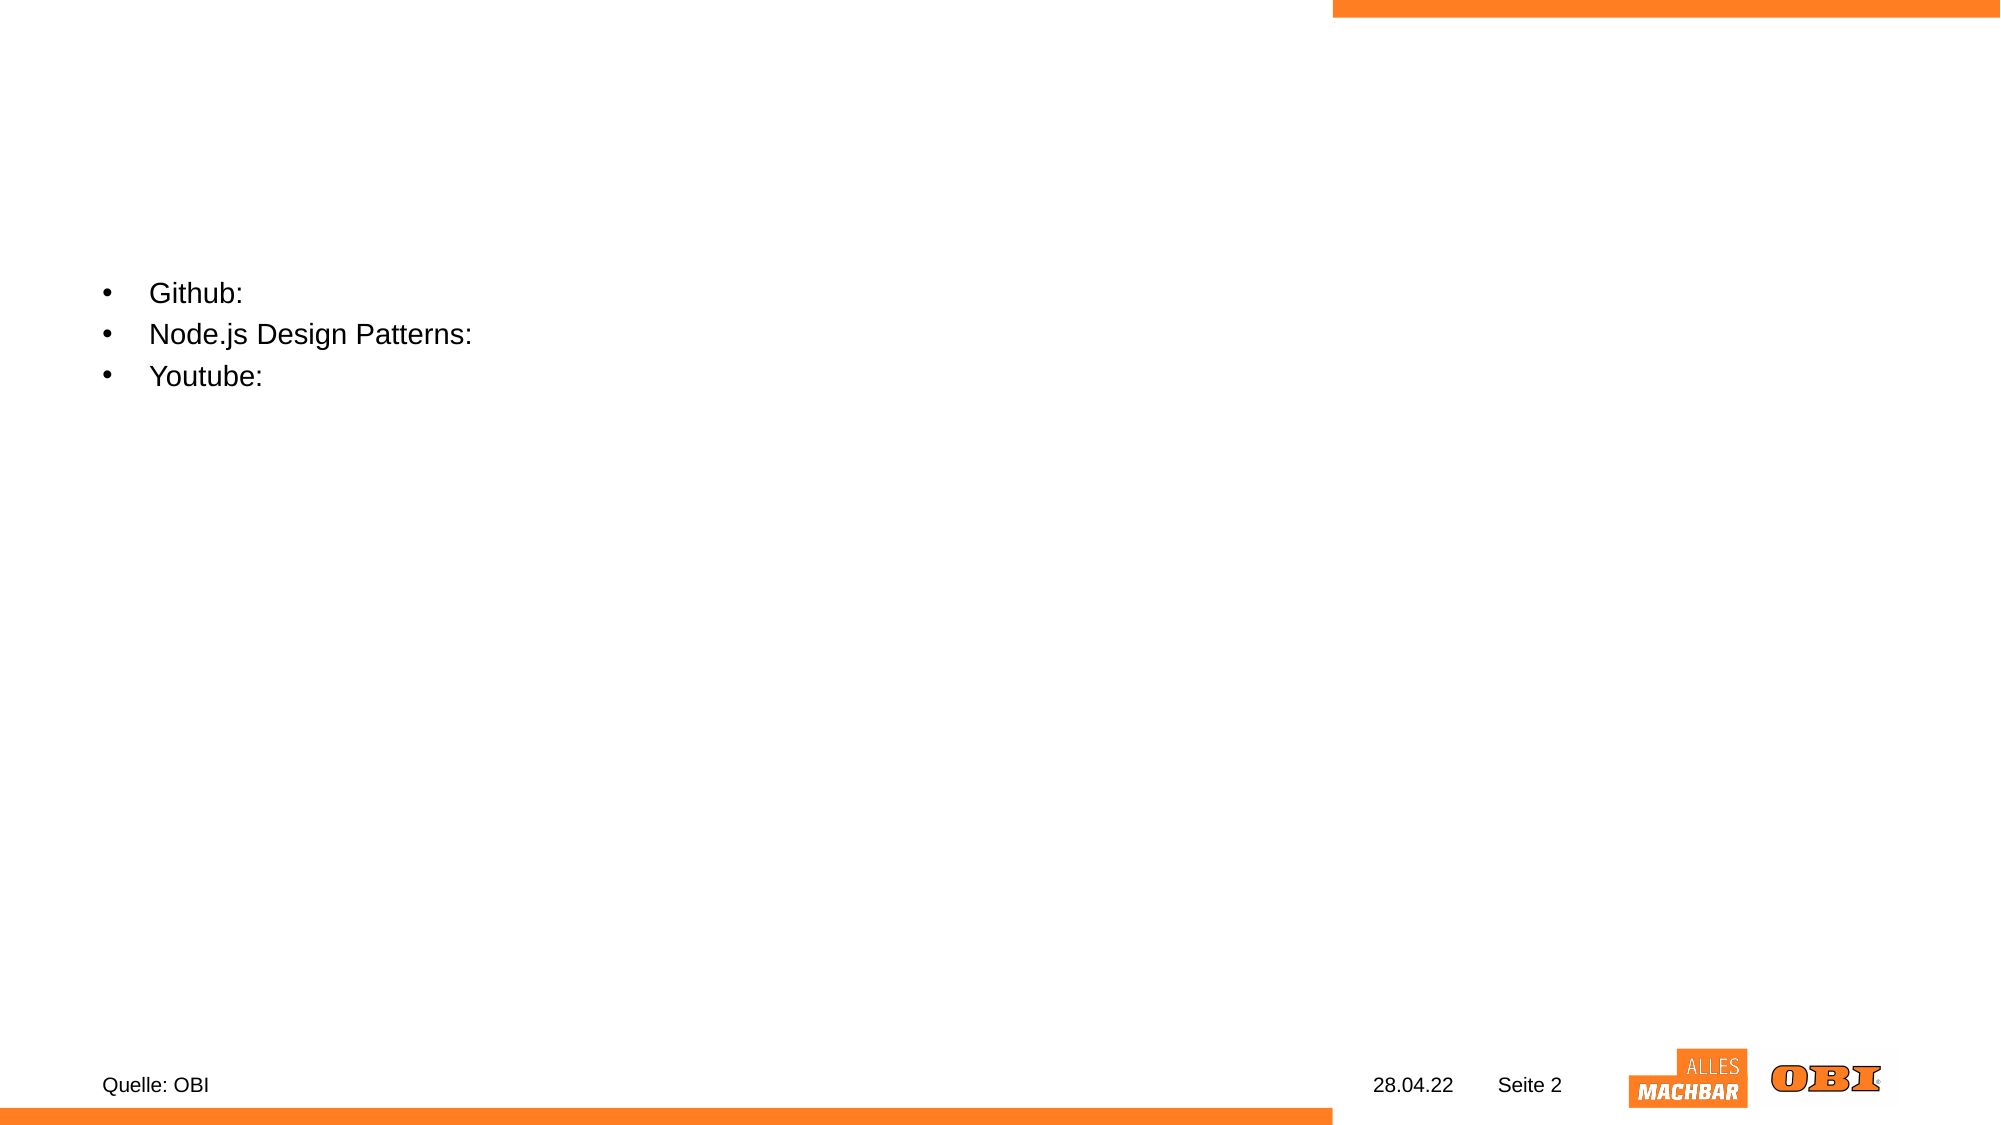

#

Github:
Node.js Design Patterns:
Youtube:

Quelle: OBI
28.04.22
Seite 2